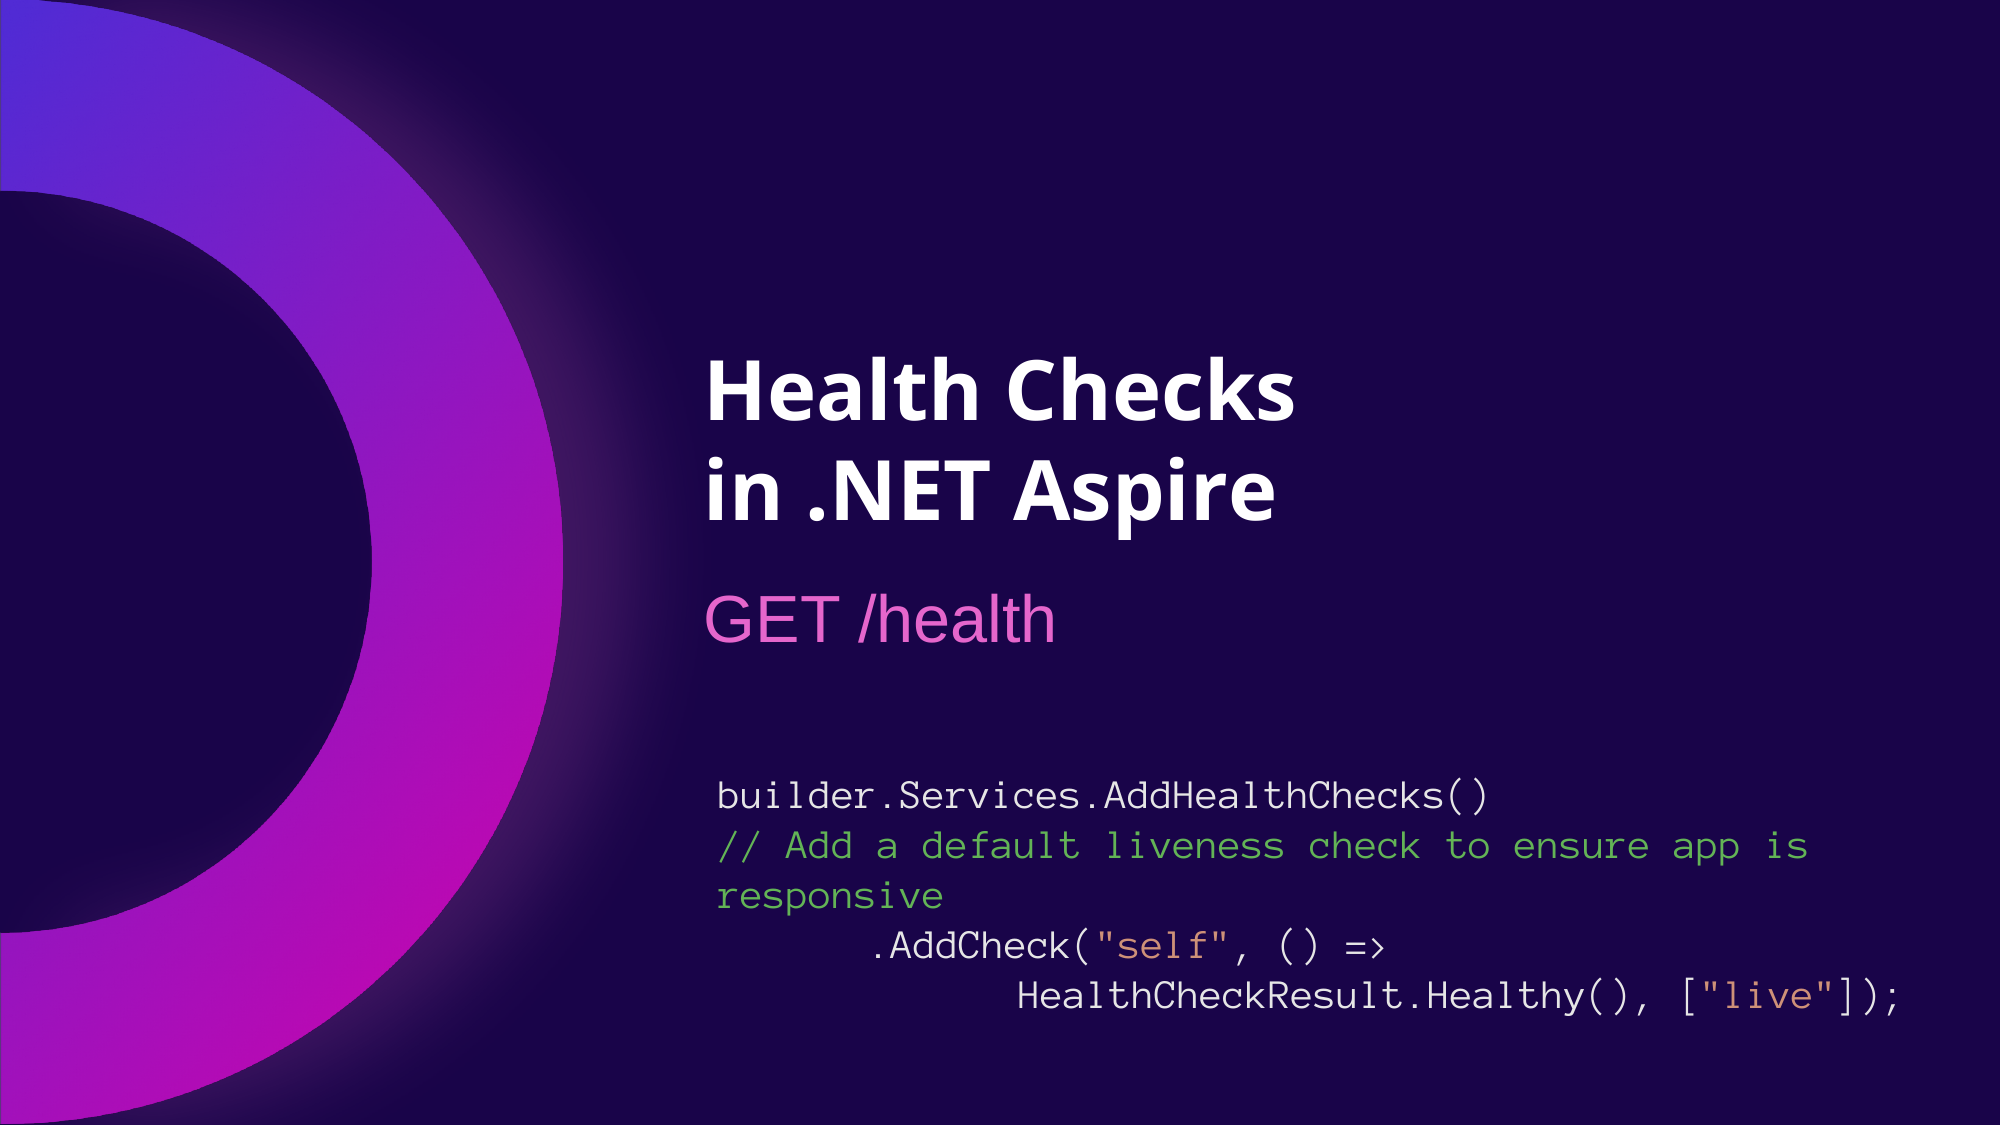

# Health Checks in .NET Aspire
GET /health
builder.Services.AddHealthChecks()
// Add a default liveness check to ensure app is responsive
 	.AddCheck("self", () => 						HealthCheckResult.Healthy(), ["live"]);